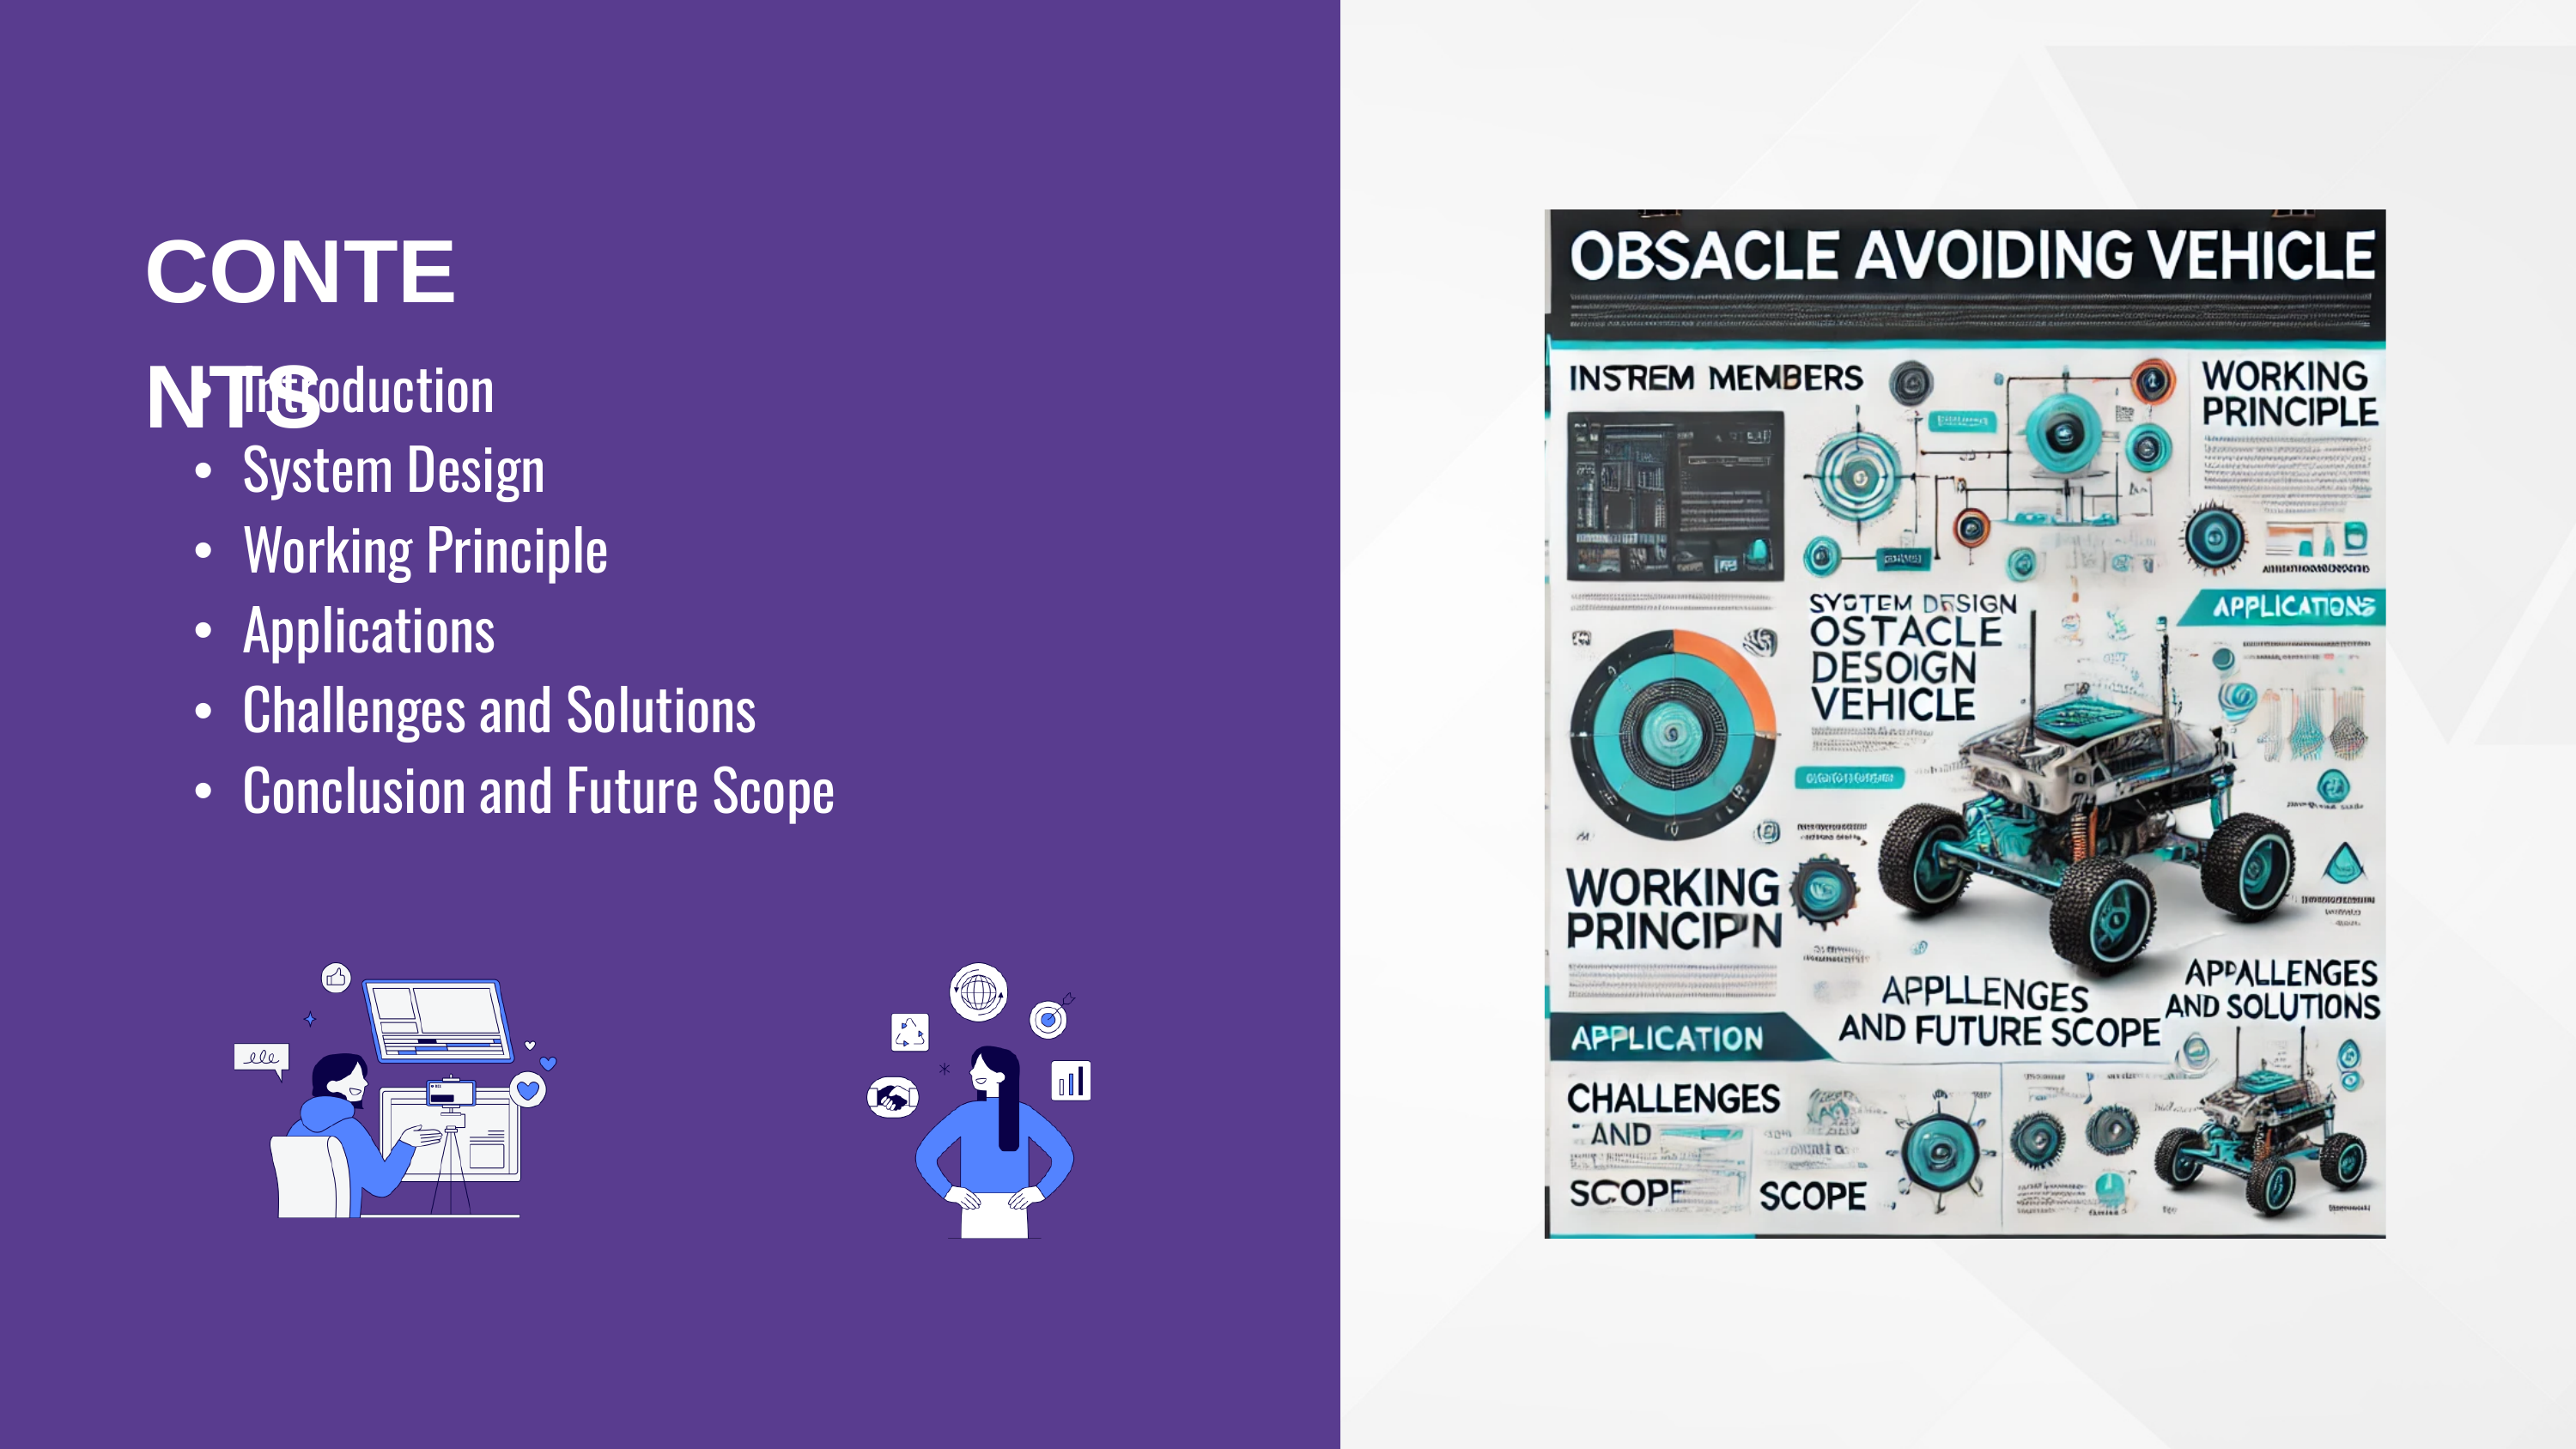

CONTENTS

Introduction
System Design
Working Principle
Applications
Challenges and Solutions
Conclusion and Future Scope